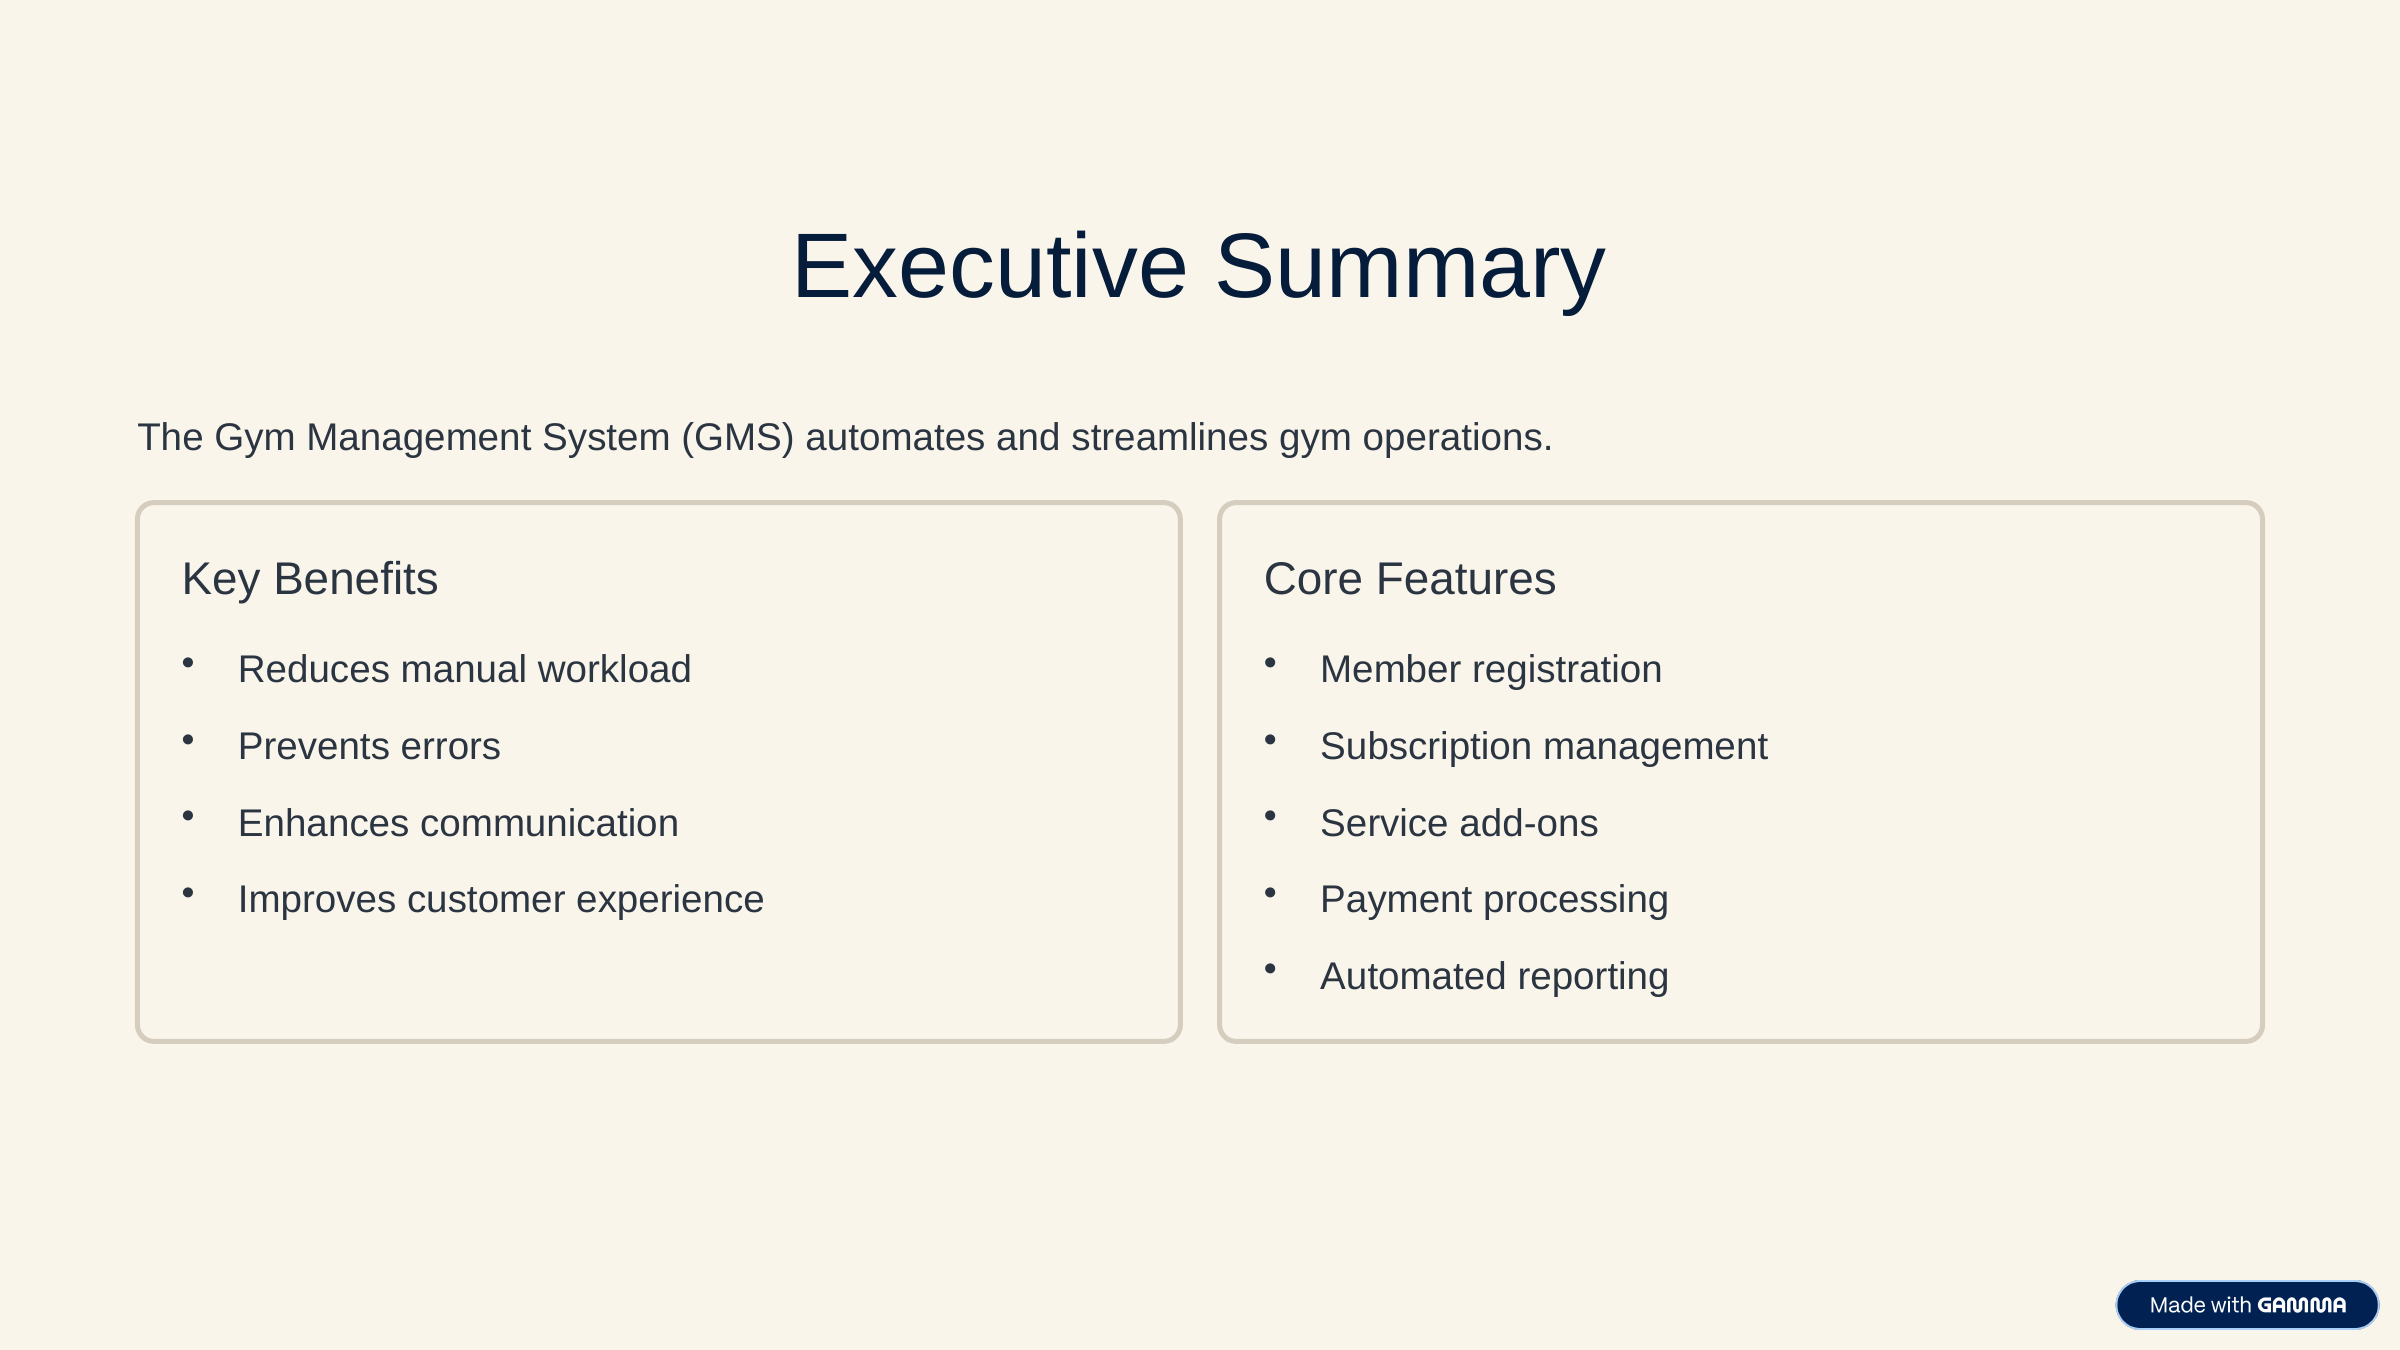

Executive Summary
The Gym Management System (GMS) automates and streamlines gym operations.

Key Benefits
Core Features
Reduces manual workload
Member registration
Prevents errors
Subscription management
Enhances communication
Service add-ons
Improves customer experience
Payment processing
Automated reporting